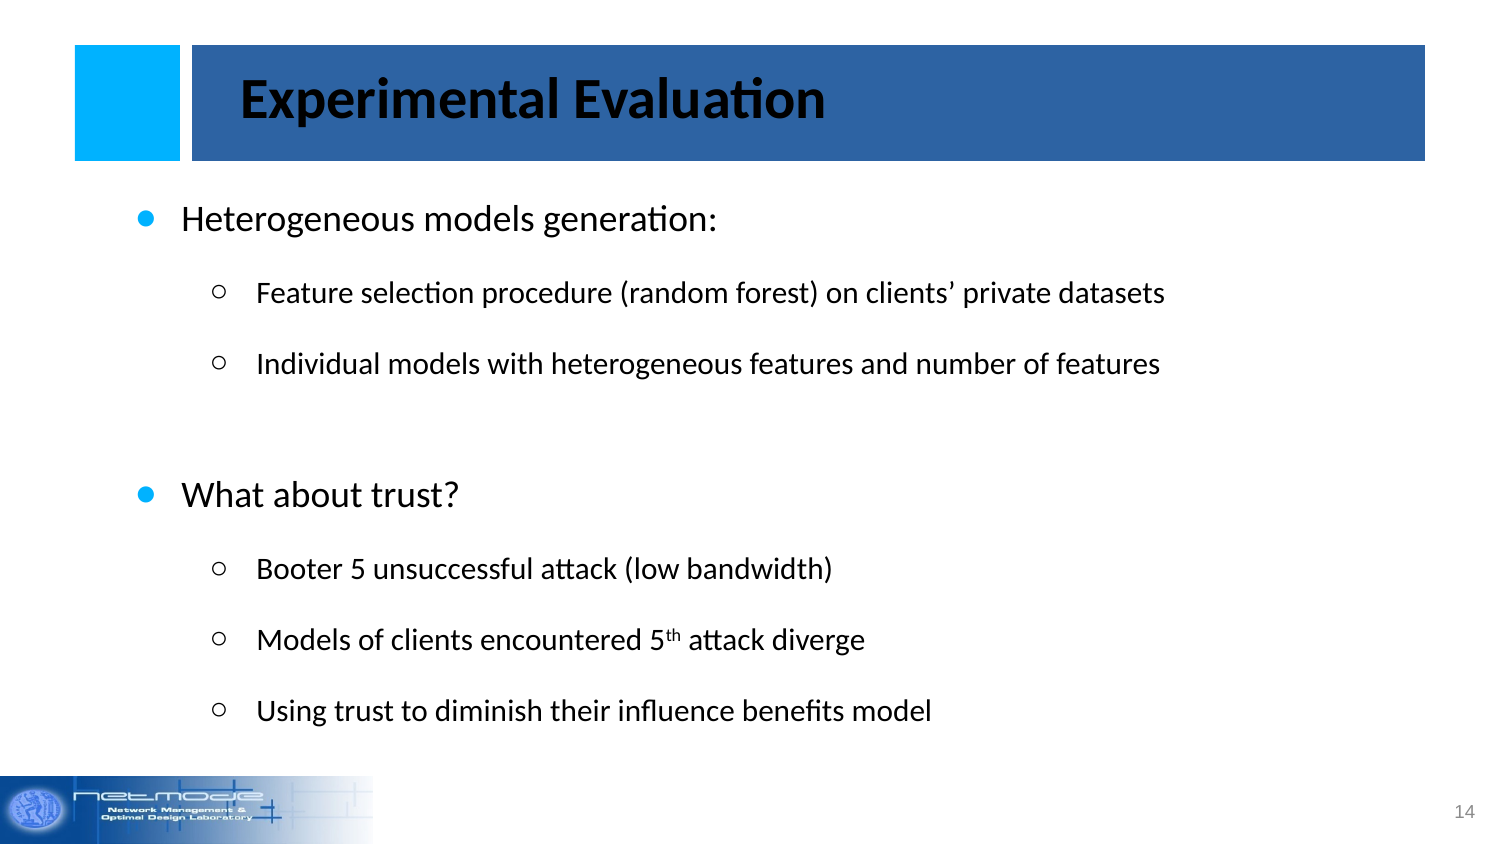

Experimental Evaluation
Heterogeneous models generation:
Feature selection procedure (random forest) on clients’ private datasets
Individual models with heterogeneous features and number of features

What about trust?
Booter 5 unsuccessful attack (low bandwidth)
Models of clients encountered 5th attack diverge
Using trust to diminish their influence benefits model
14